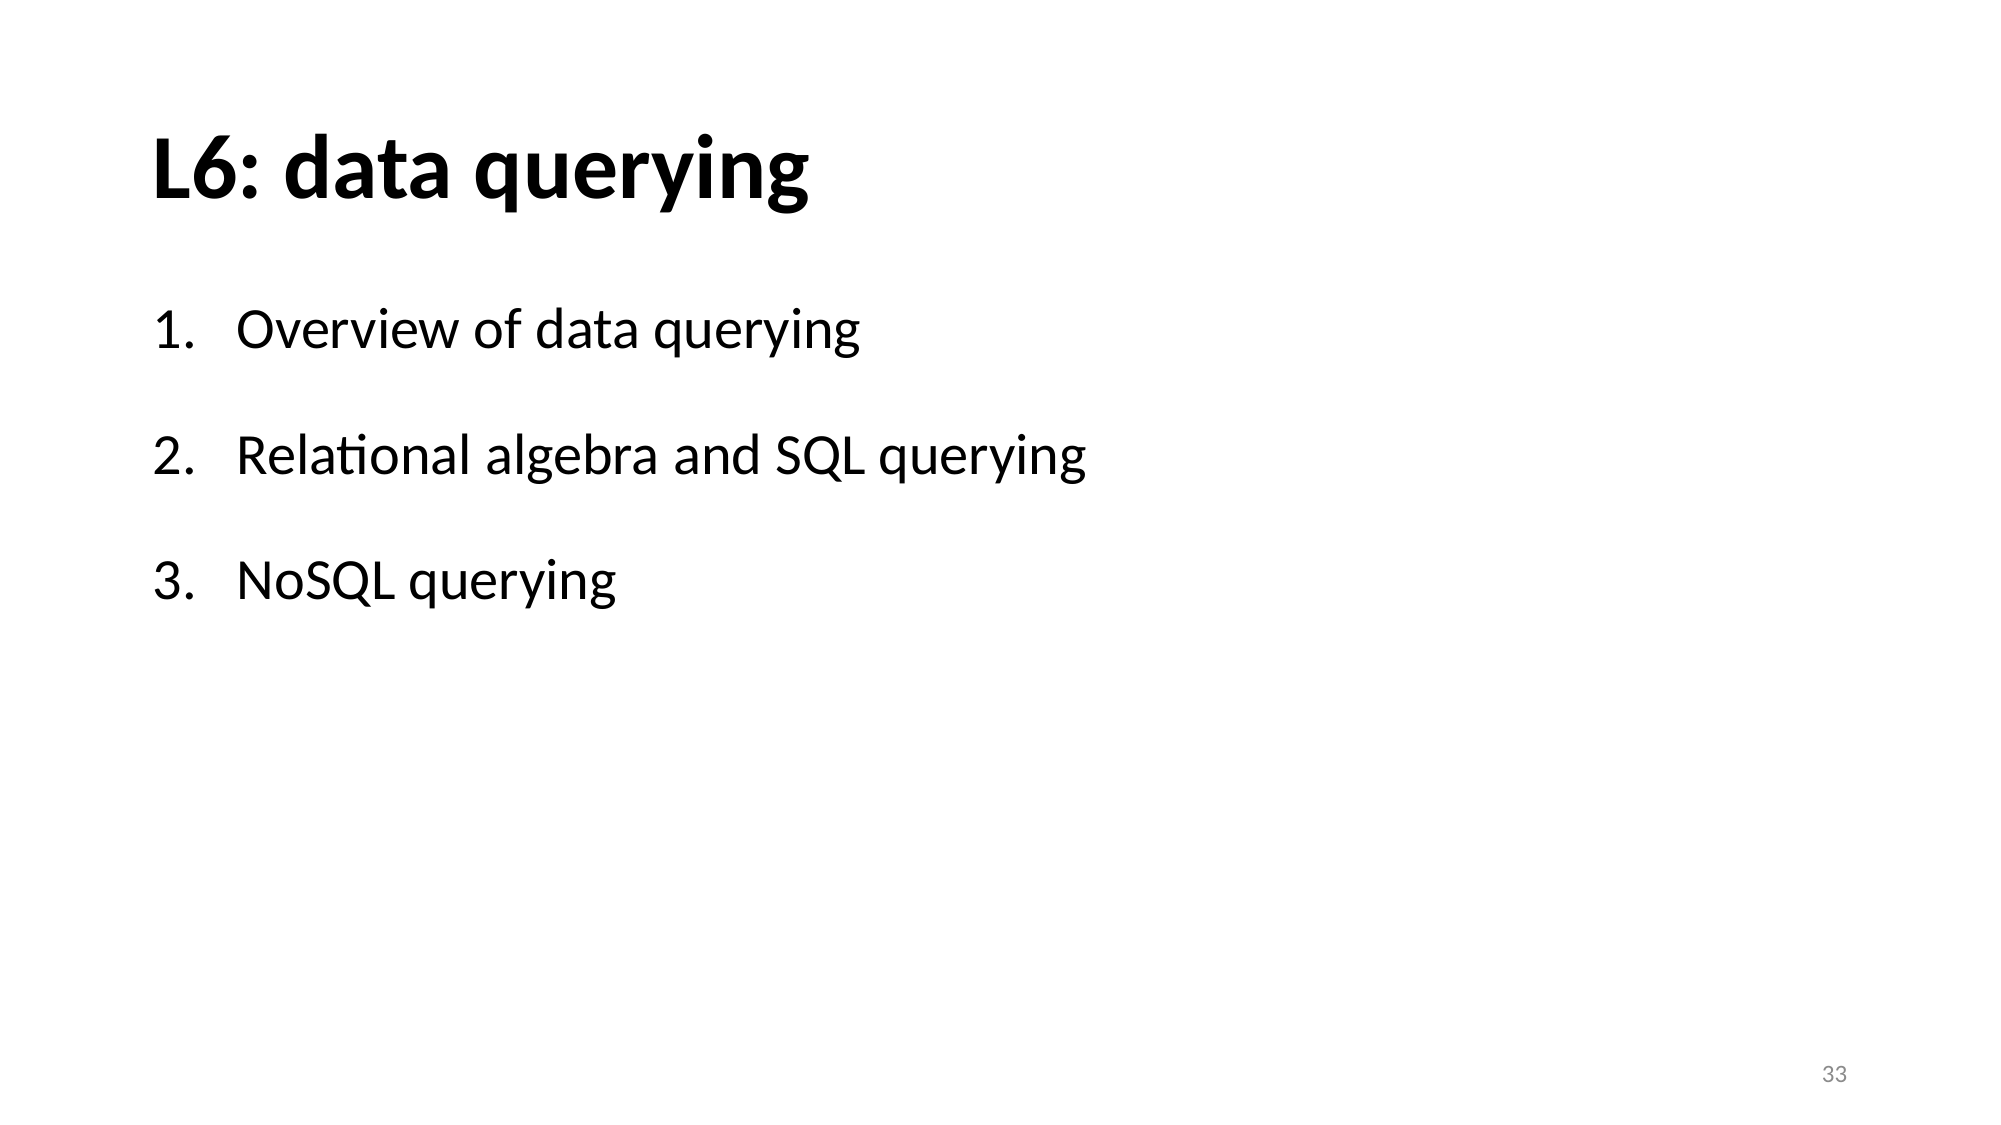

# L6: data querying
Overview of data querying
Relational algebra and SQL querying
NoSQL querying
33